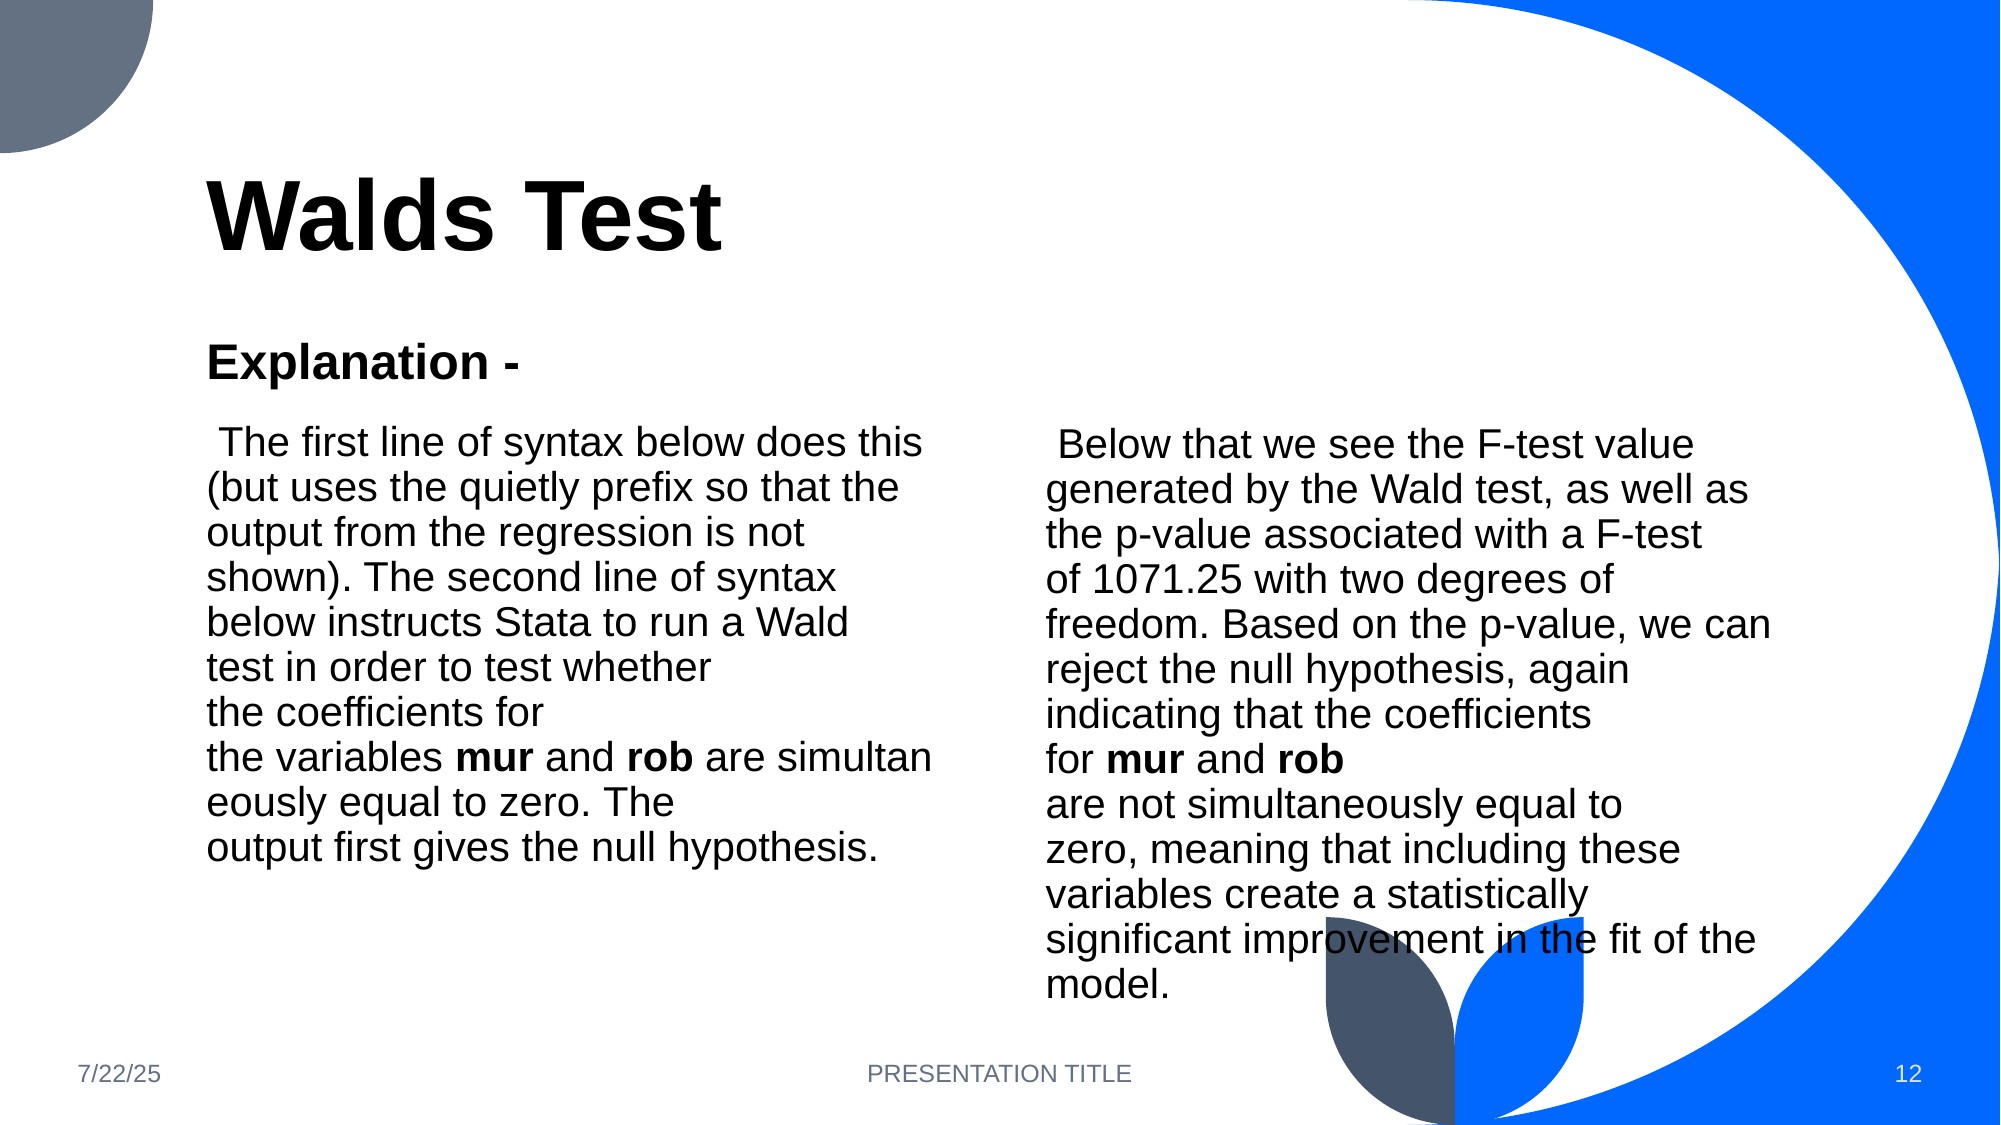

# Walds Test
Explanation -
 The first line of syntax below does this (but uses the quietly prefix so that the output from the regression is not shown). The second line of syntax below instructs Stata to run a Wald test in order to test whether the coefficients for the variables mur and rob are simultaneously equal to zero. The output first gives the null hypothesis.

 Below that we see the F-test value generated by the Wald test, as well as the p-value associated with a F-test of 1071.25 with two degrees of freedom. Based on the p-value, we can reject the null hypothesis, again indicating that the coefficients for mur and rob  are not simultaneously equal to zero, meaning that including these variables create a statistically significant improvement in the fit of the model.
7/22/25
PRESENTATION TITLE
12